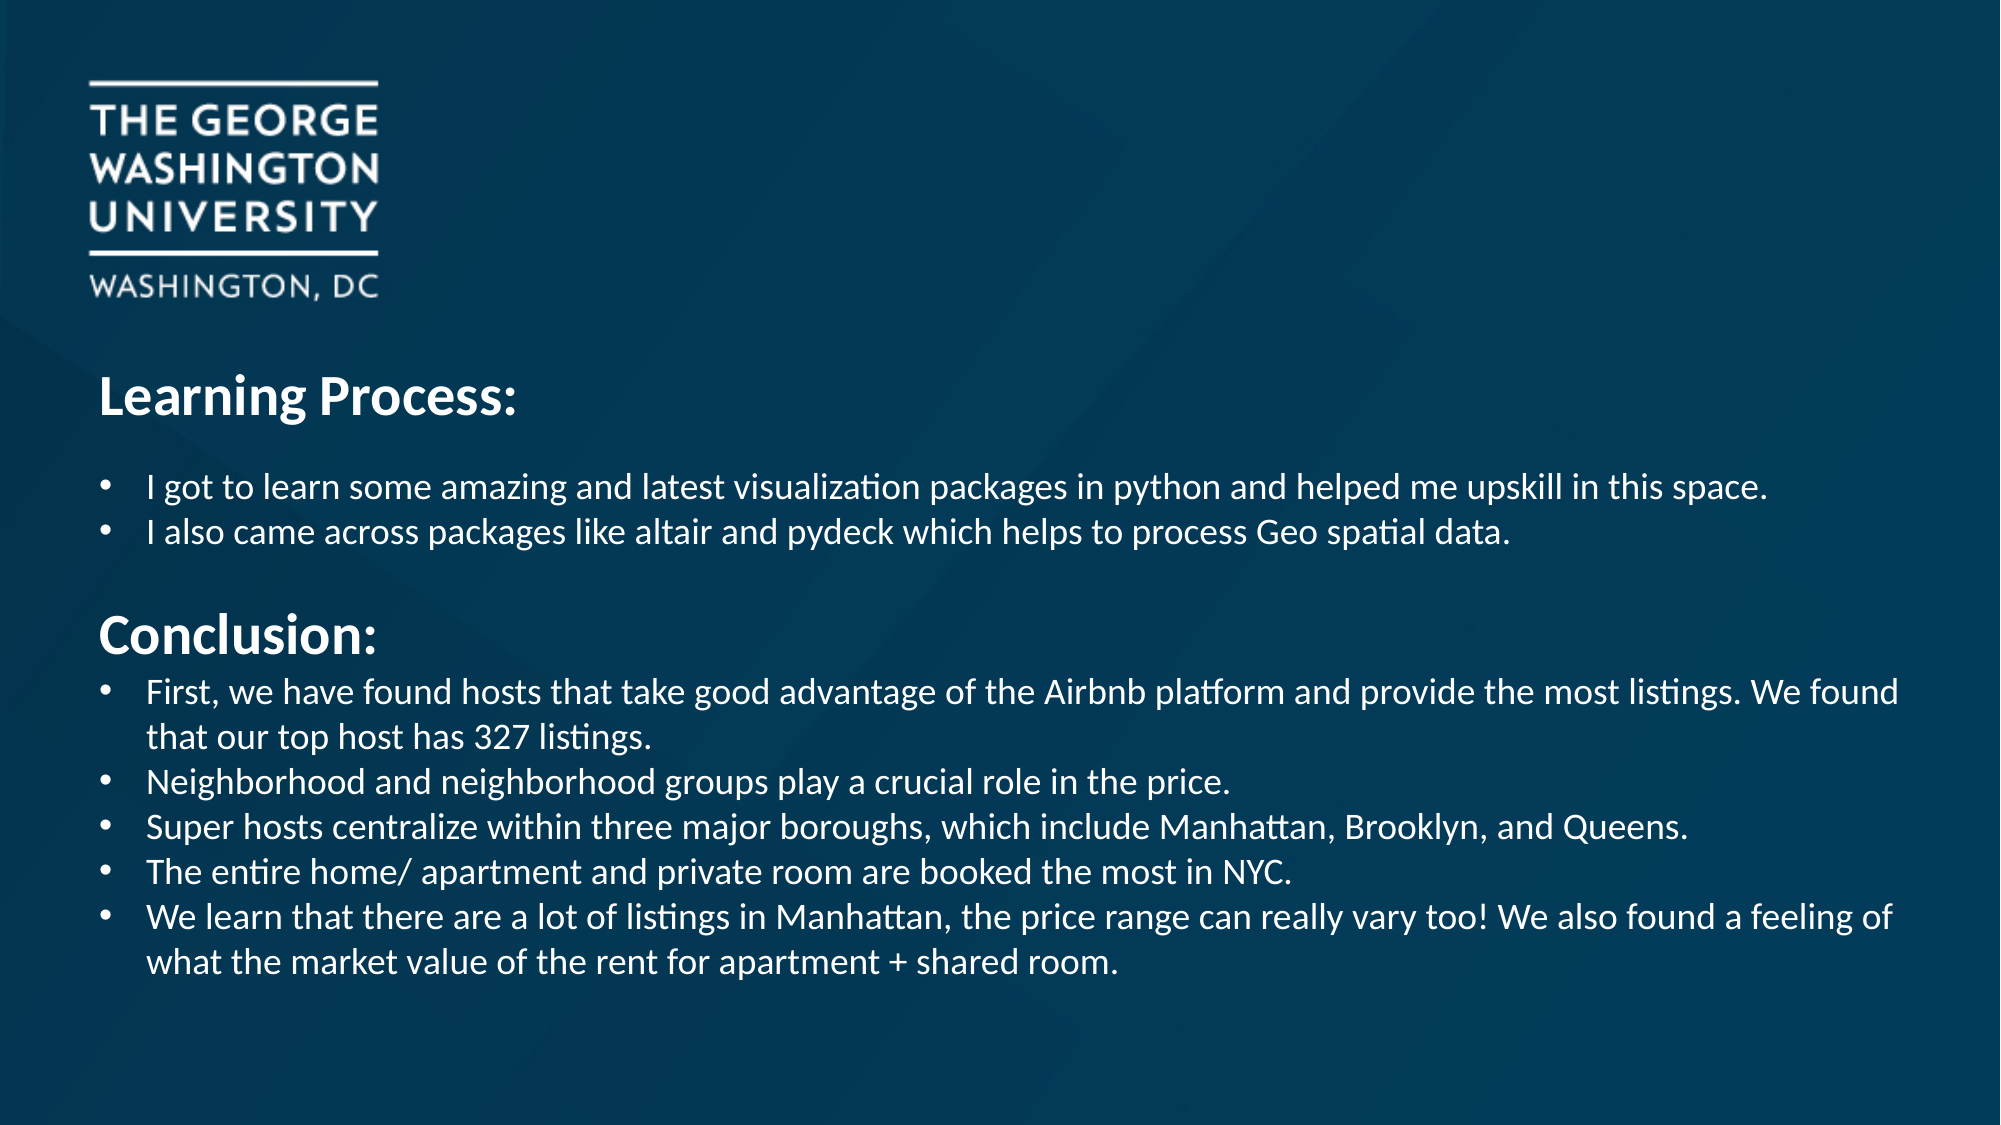

Learning Process:

I got to learn some amazing and latest visualization packages in python and helped me upskill in this space.
I also came across packages like altair and pydeck which helps to process Geo spatial data.

Conclusion:
First, we have found hosts that take good advantage of the Airbnb platform and provide the most listings. We found that our top host has 327 listings.
Neighborhood and neighborhood groups play a crucial role in the price.
Super hosts centralize within three major boroughs, which include Manhattan, Brooklyn, and Queens.
The entire home/ apartment and private room are booked the most in NYC.
We learn that there are a lot of listings in Manhattan, the price range can really vary too! We also found a feeling of what the market value of the rent for apartment + shared room.